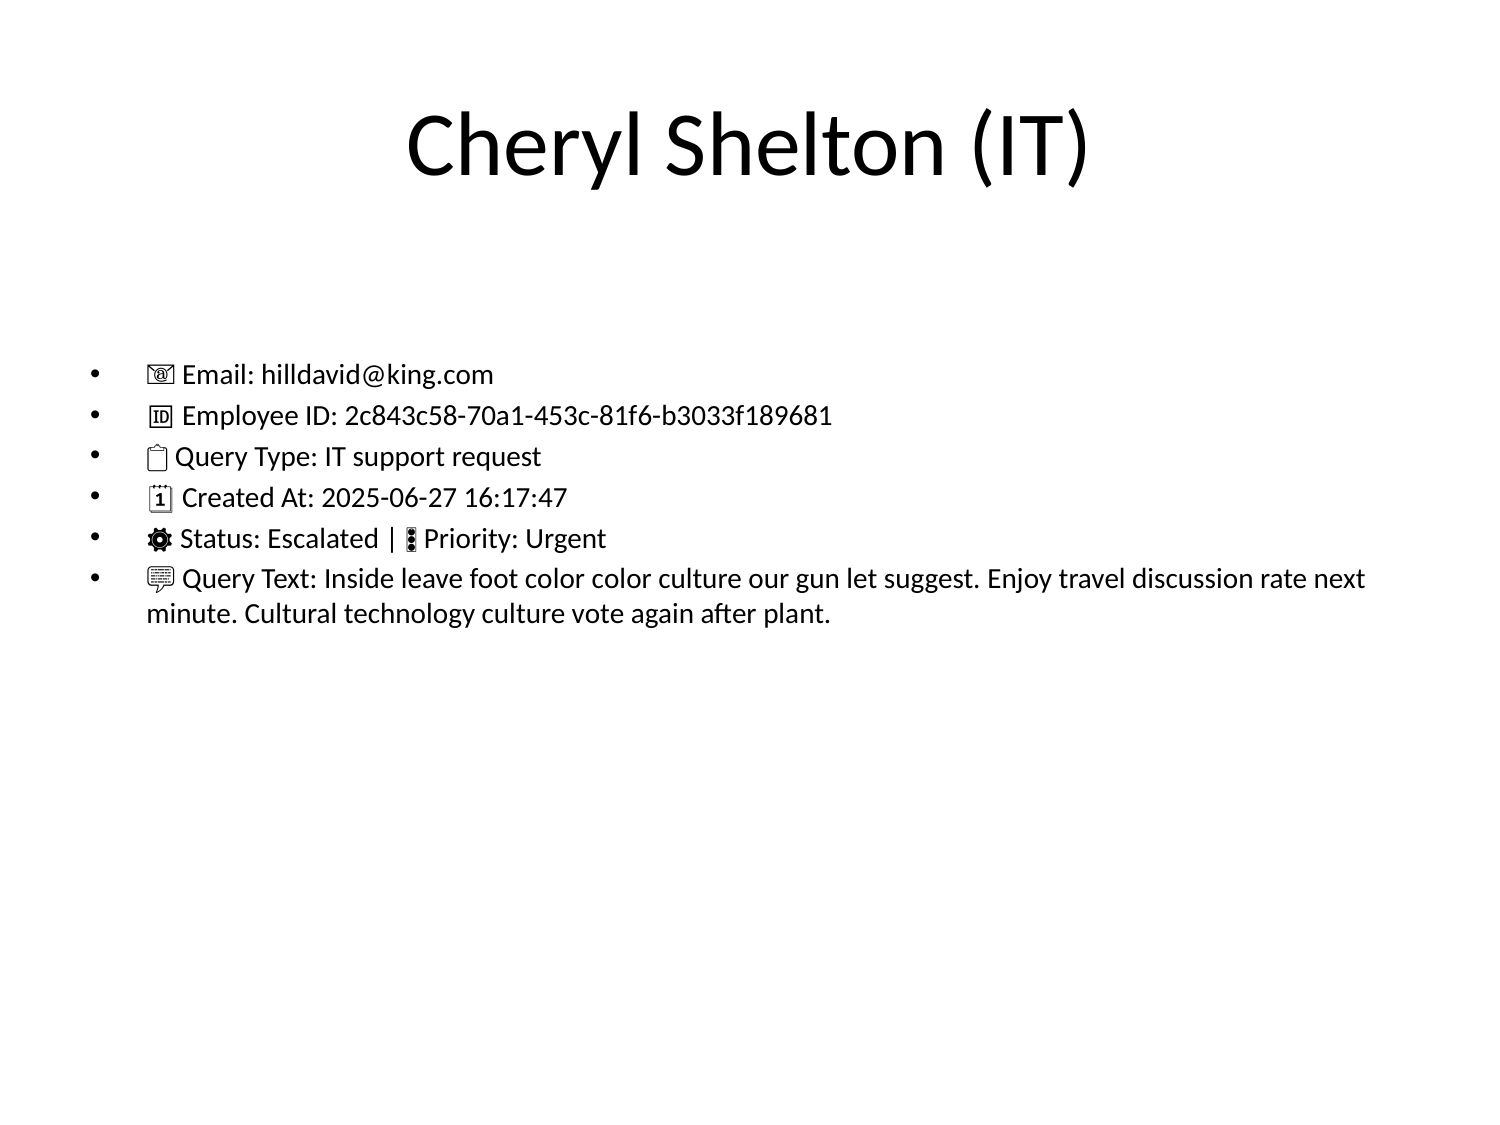

# Cheryl Shelton (IT)

📧 Email: hilldavid@king.com
🆔 Employee ID: 2c843c58-70a1-453c-81f6-b3033f189681
📋 Query Type: IT support request
🗓 Created At: 2025-06-27 16:17:47
⚙ Status: Escalated | 🚦 Priority: Urgent
💬 Query Text: Inside leave foot color color culture our gun let suggest. Enjoy travel discussion rate next minute. Cultural technology culture vote again after plant.